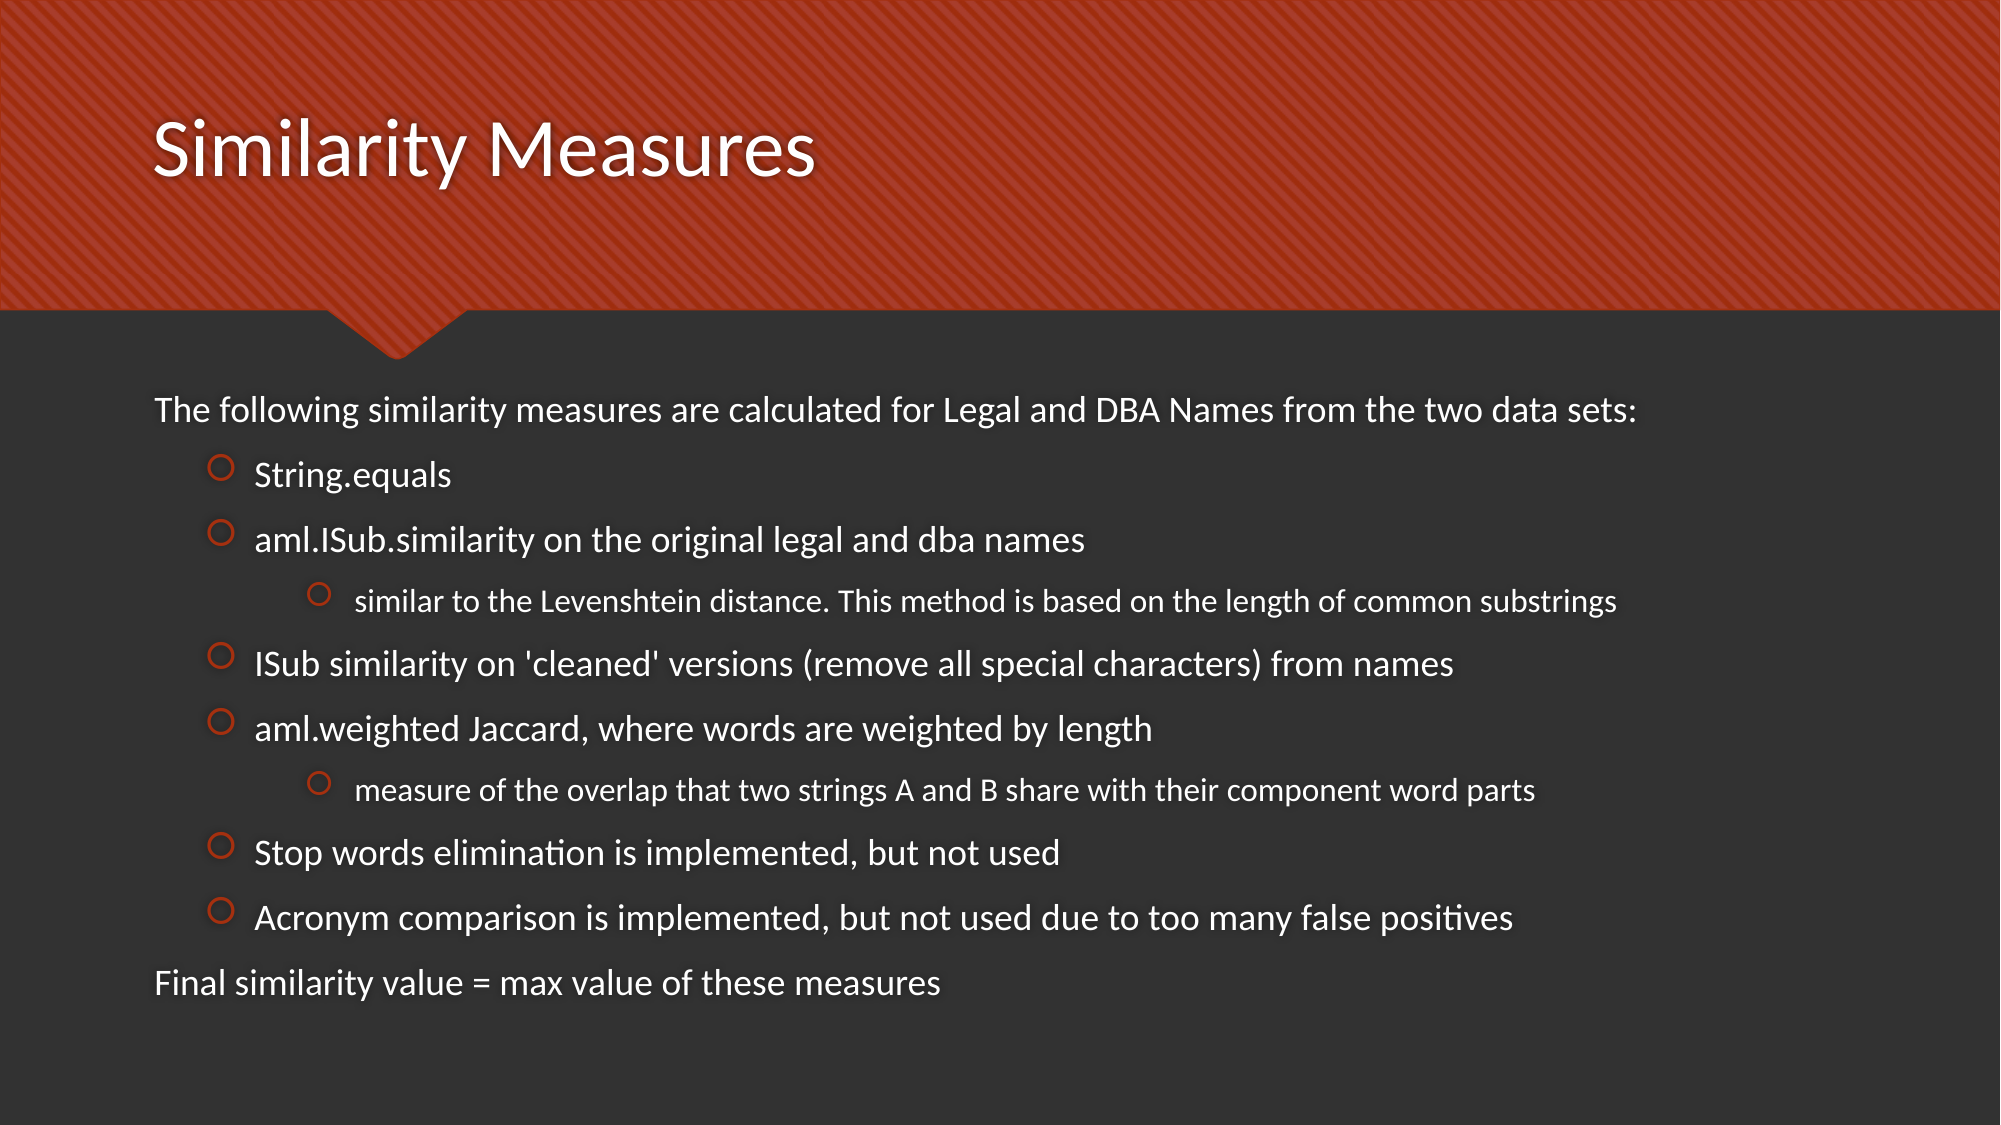

# Similarity Measures
The following similarity measures are calculated for Legal and DBA Names from the two data sets:
String.equals
aml.ISub.similarity on the original legal and dba names
similar to the Levenshtein distance. This method is based on the length of common substrings
ISub similarity on 'cleaned' versions (remove all special characters) from names
aml.weighted Jaccard, where words are weighted by length
measure of the overlap that two strings A and B share with their component word parts
Stop words elimination is implemented, but not used
Acronym comparison is implemented, but not used due to too many false positives
Final similarity value = max value of these measures